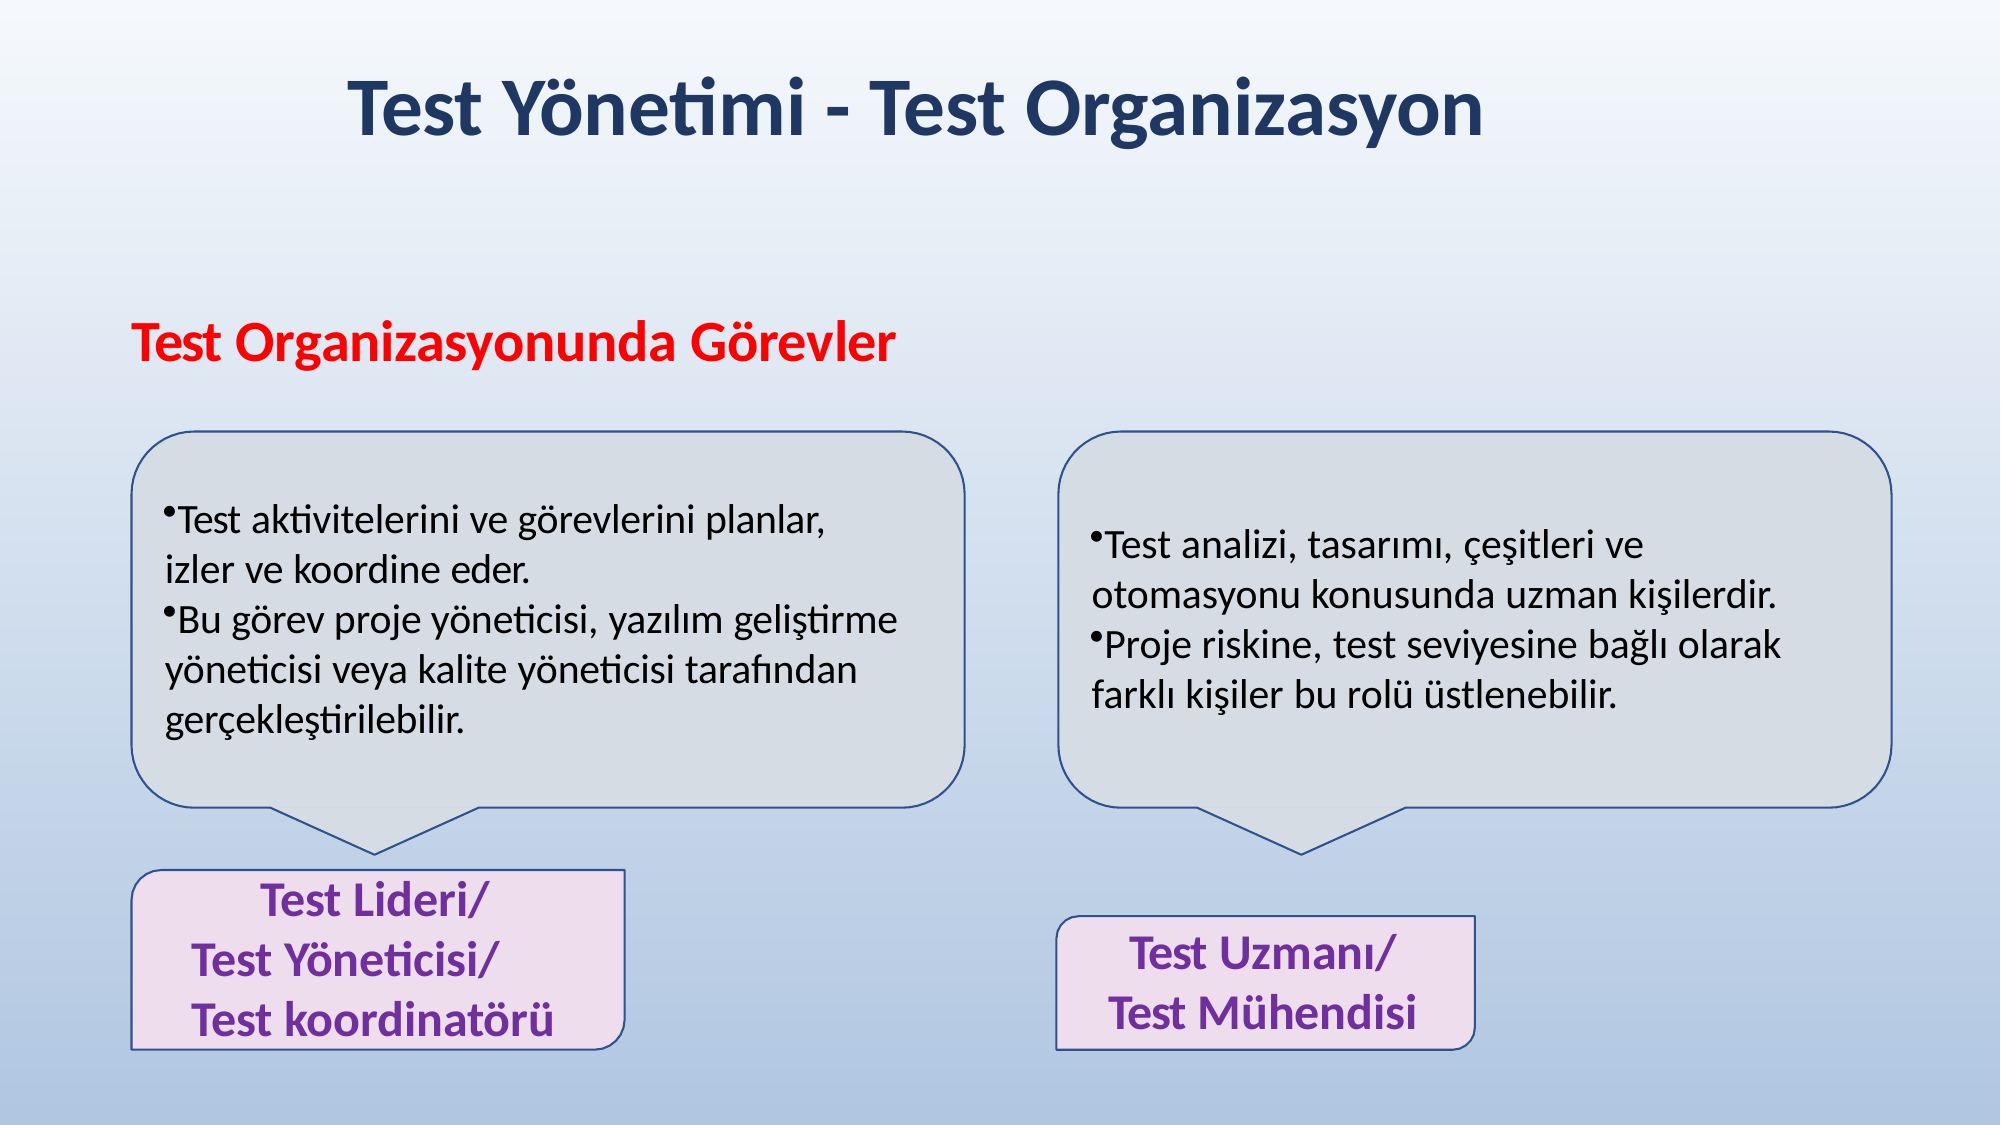

# Test Yönetimi - Test Organizasyon
Test Organizasyonunda Görevler

Test aktivitelerini ve görevlerini planlar,  izler ve koordine eder.
Bu görev proje yöneticisi, yazılım geliştirme  yöneticisi veya kalite yöneticisi tarafından  gerçekleştirilebilir.
Test analizi, tasarımı, çeşitleri ve  otomasyonu konusunda uzman kişilerdir.
Proje riskine, test seviyesine bağlı olarak  farklı kişiler bu rolü üstlenebilir.
Test Lideri/  Test Yöneticisi/  Test koordinatörü

Test Uzmanı/  Test Mühendisi